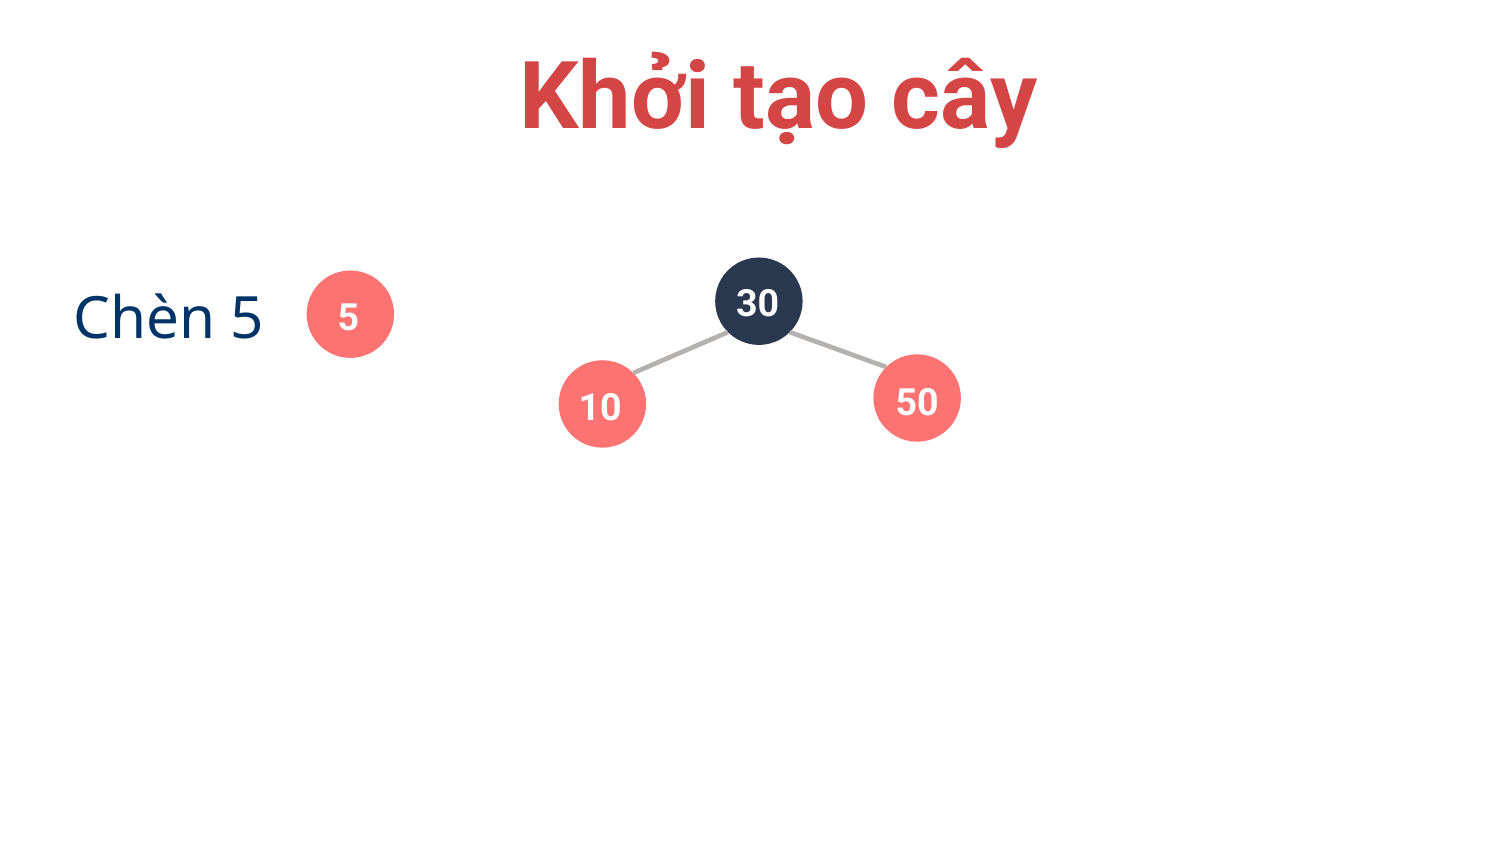

Khởi tạo cây

30
Chèn 5
5

50
10